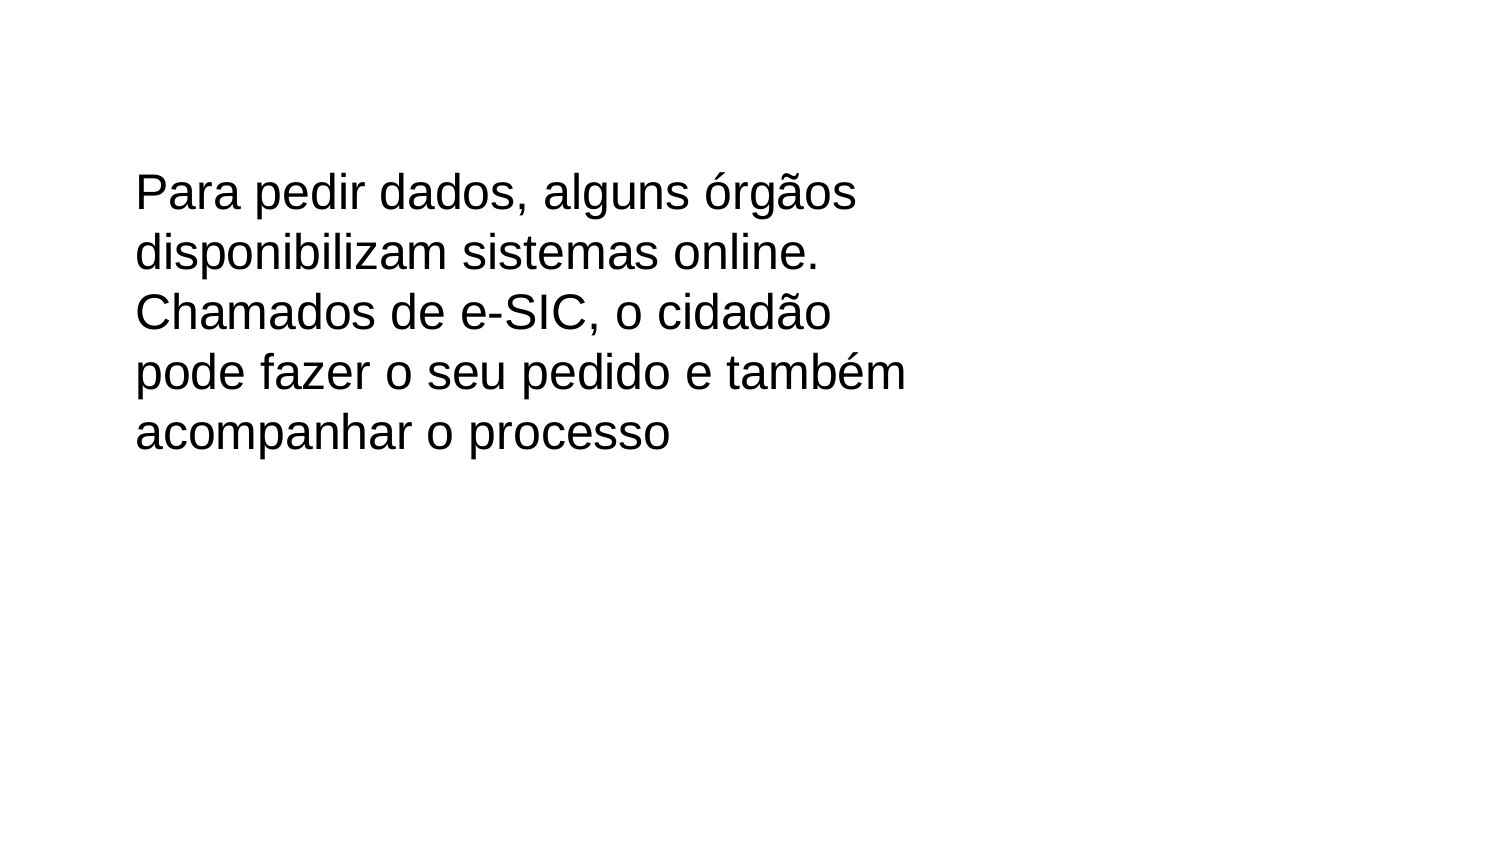

Para pedir dados, alguns órgãos disponibilizam sistemas online. Chamados de e-SIC, o cidadão pode fazer o seu pedido e também acompanhar o processo